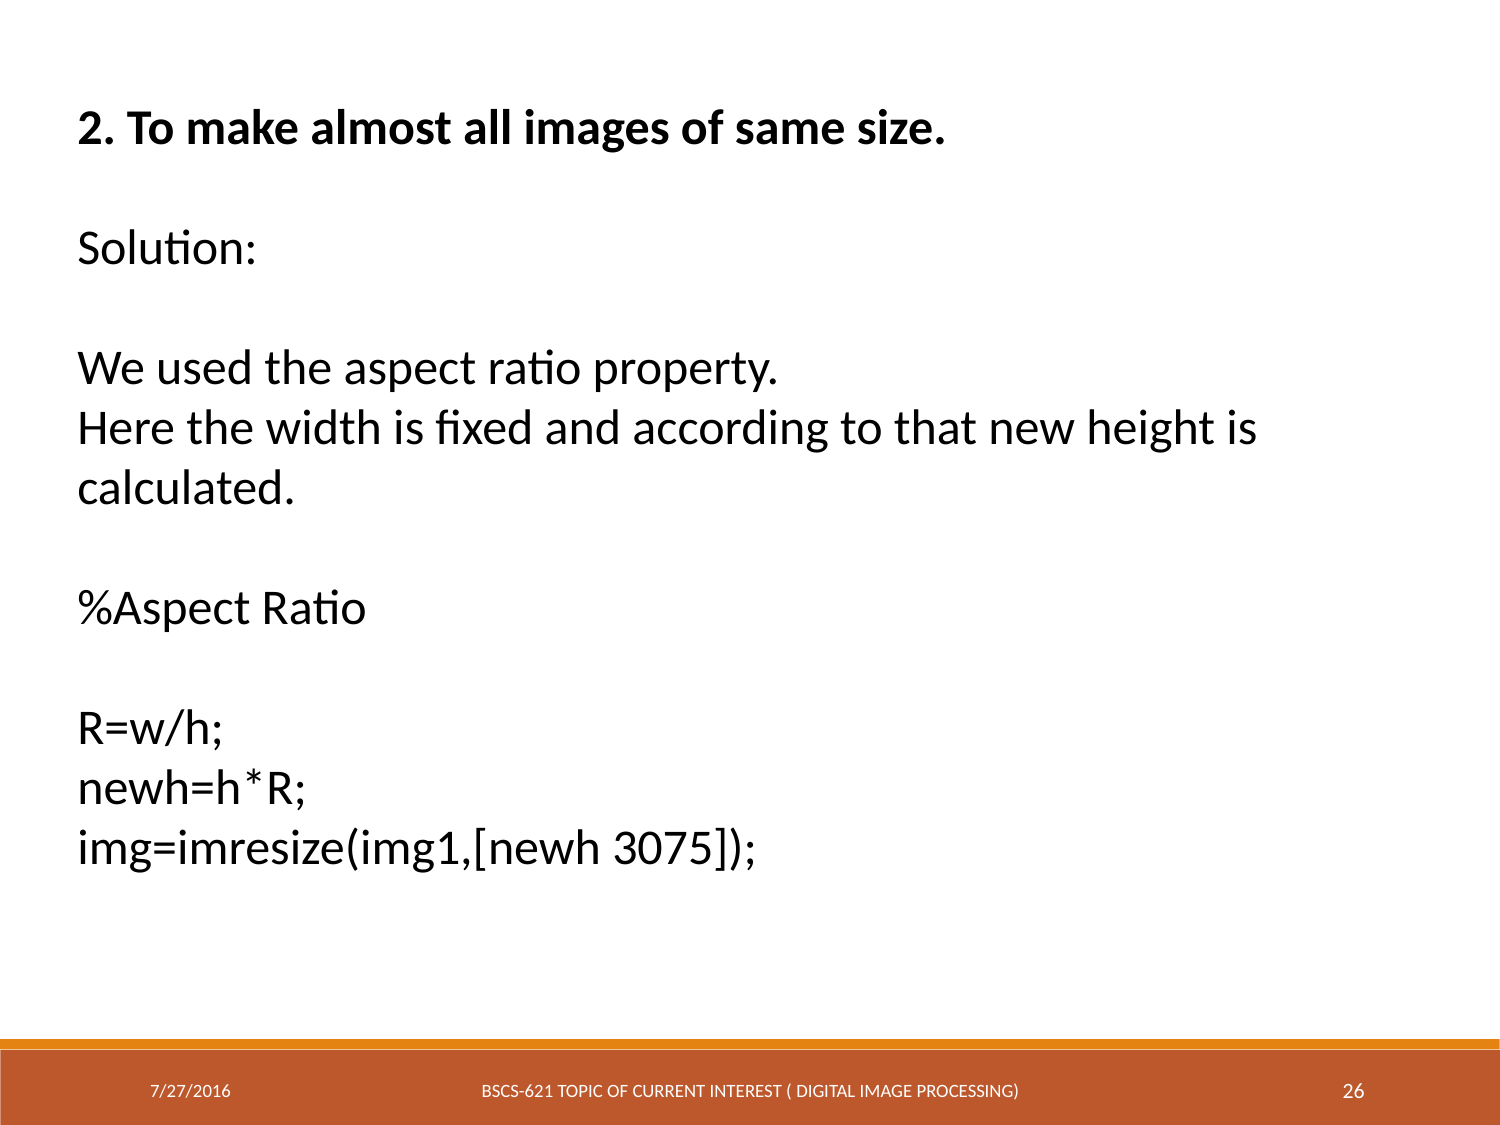

2. To make almost all images of same size.

Solution:

We used the aspect ratio property.
Here the width is fixed and according to that new height is calculated.

%Aspect Ratio

R=w/h;
newh=h*R;
img=imresize(img1,[newh 3075]);
7/27/2016
BSCS-621 Topic of Current Interest ( Digital Image Processing)
26